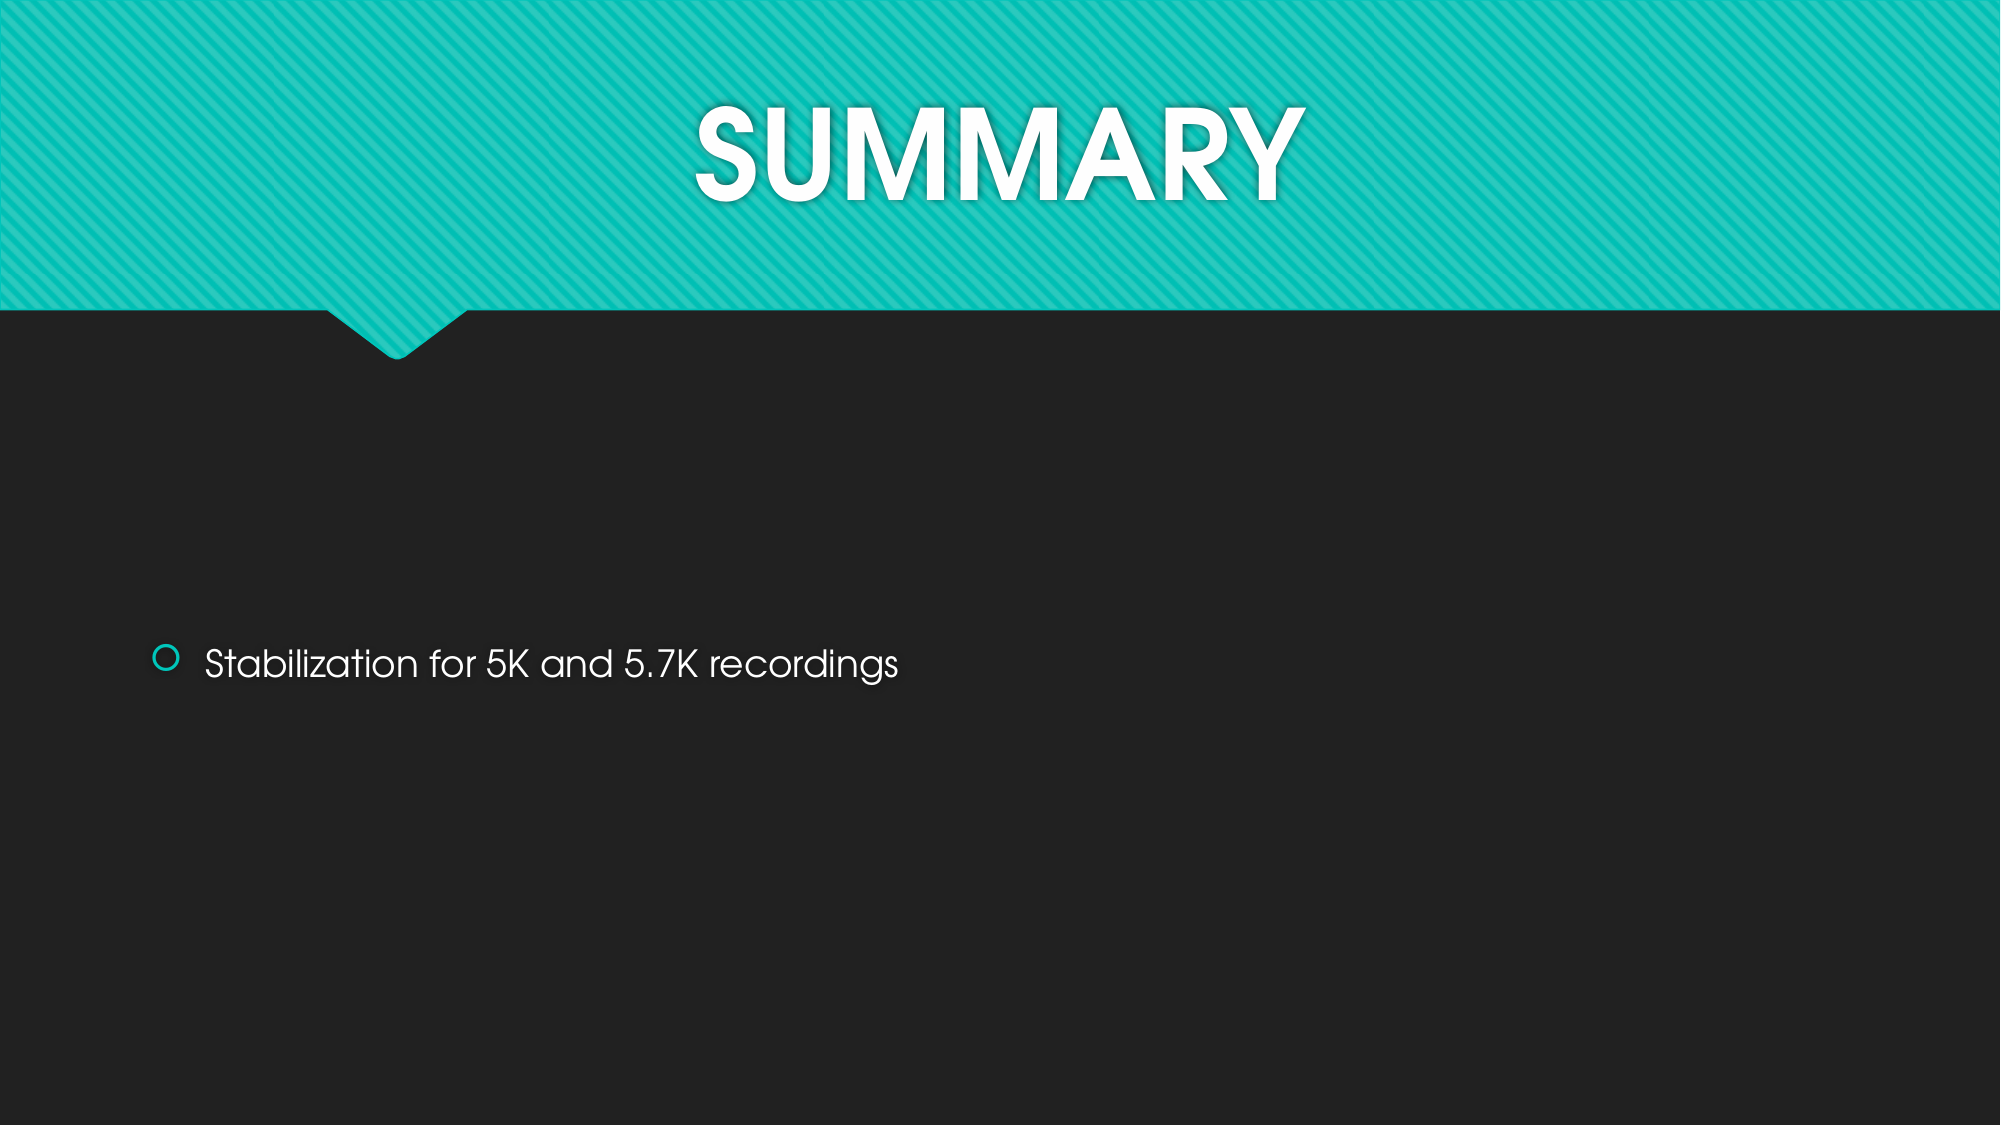

# SUMMARY
Stabilization for 5K and 5.7K recordings